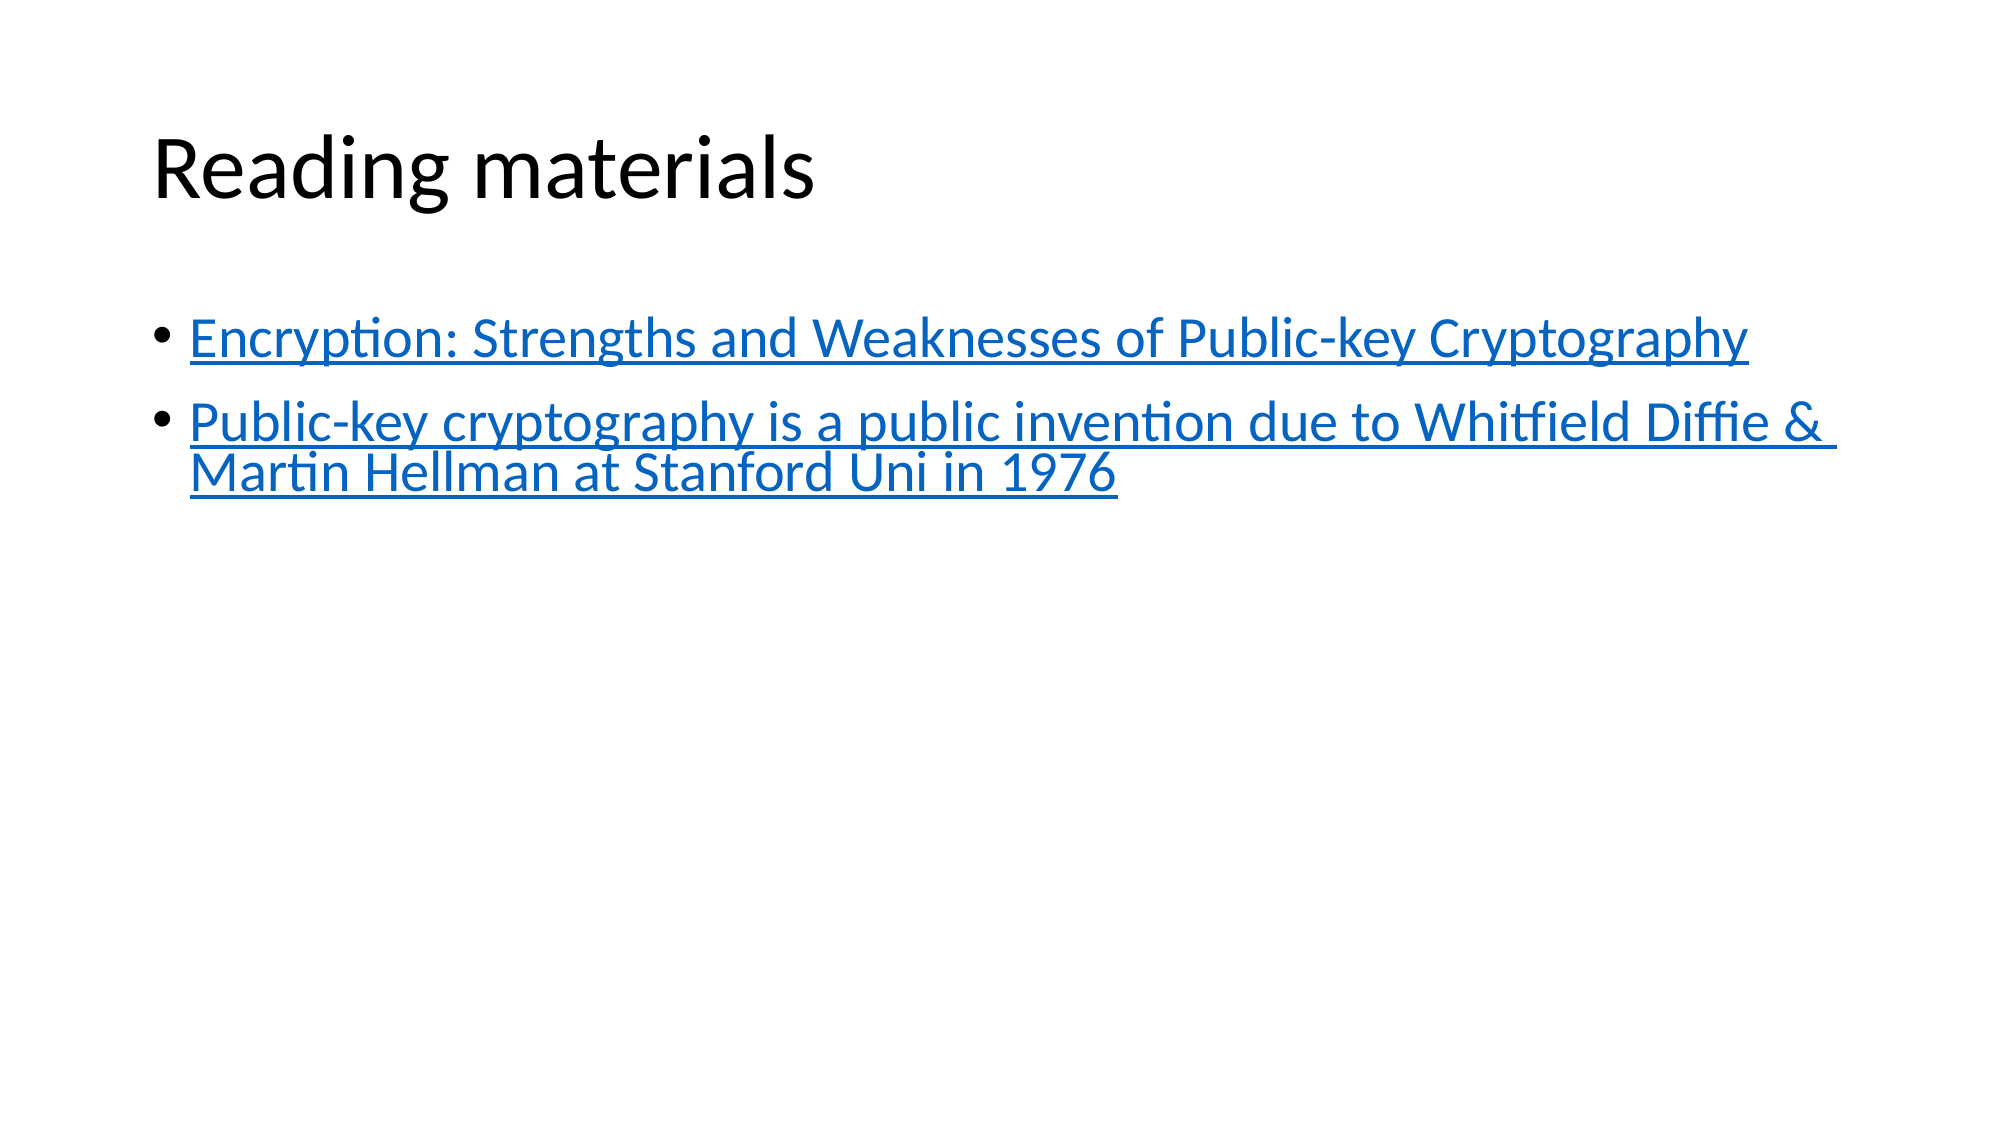

# Reading materials
Encryption: Strengths and Weaknesses of Public-key Cryptography
Public-key cryptography is a public invention due to Whitfield Diffie & Martin Hellman at Stanford Uni in 1976